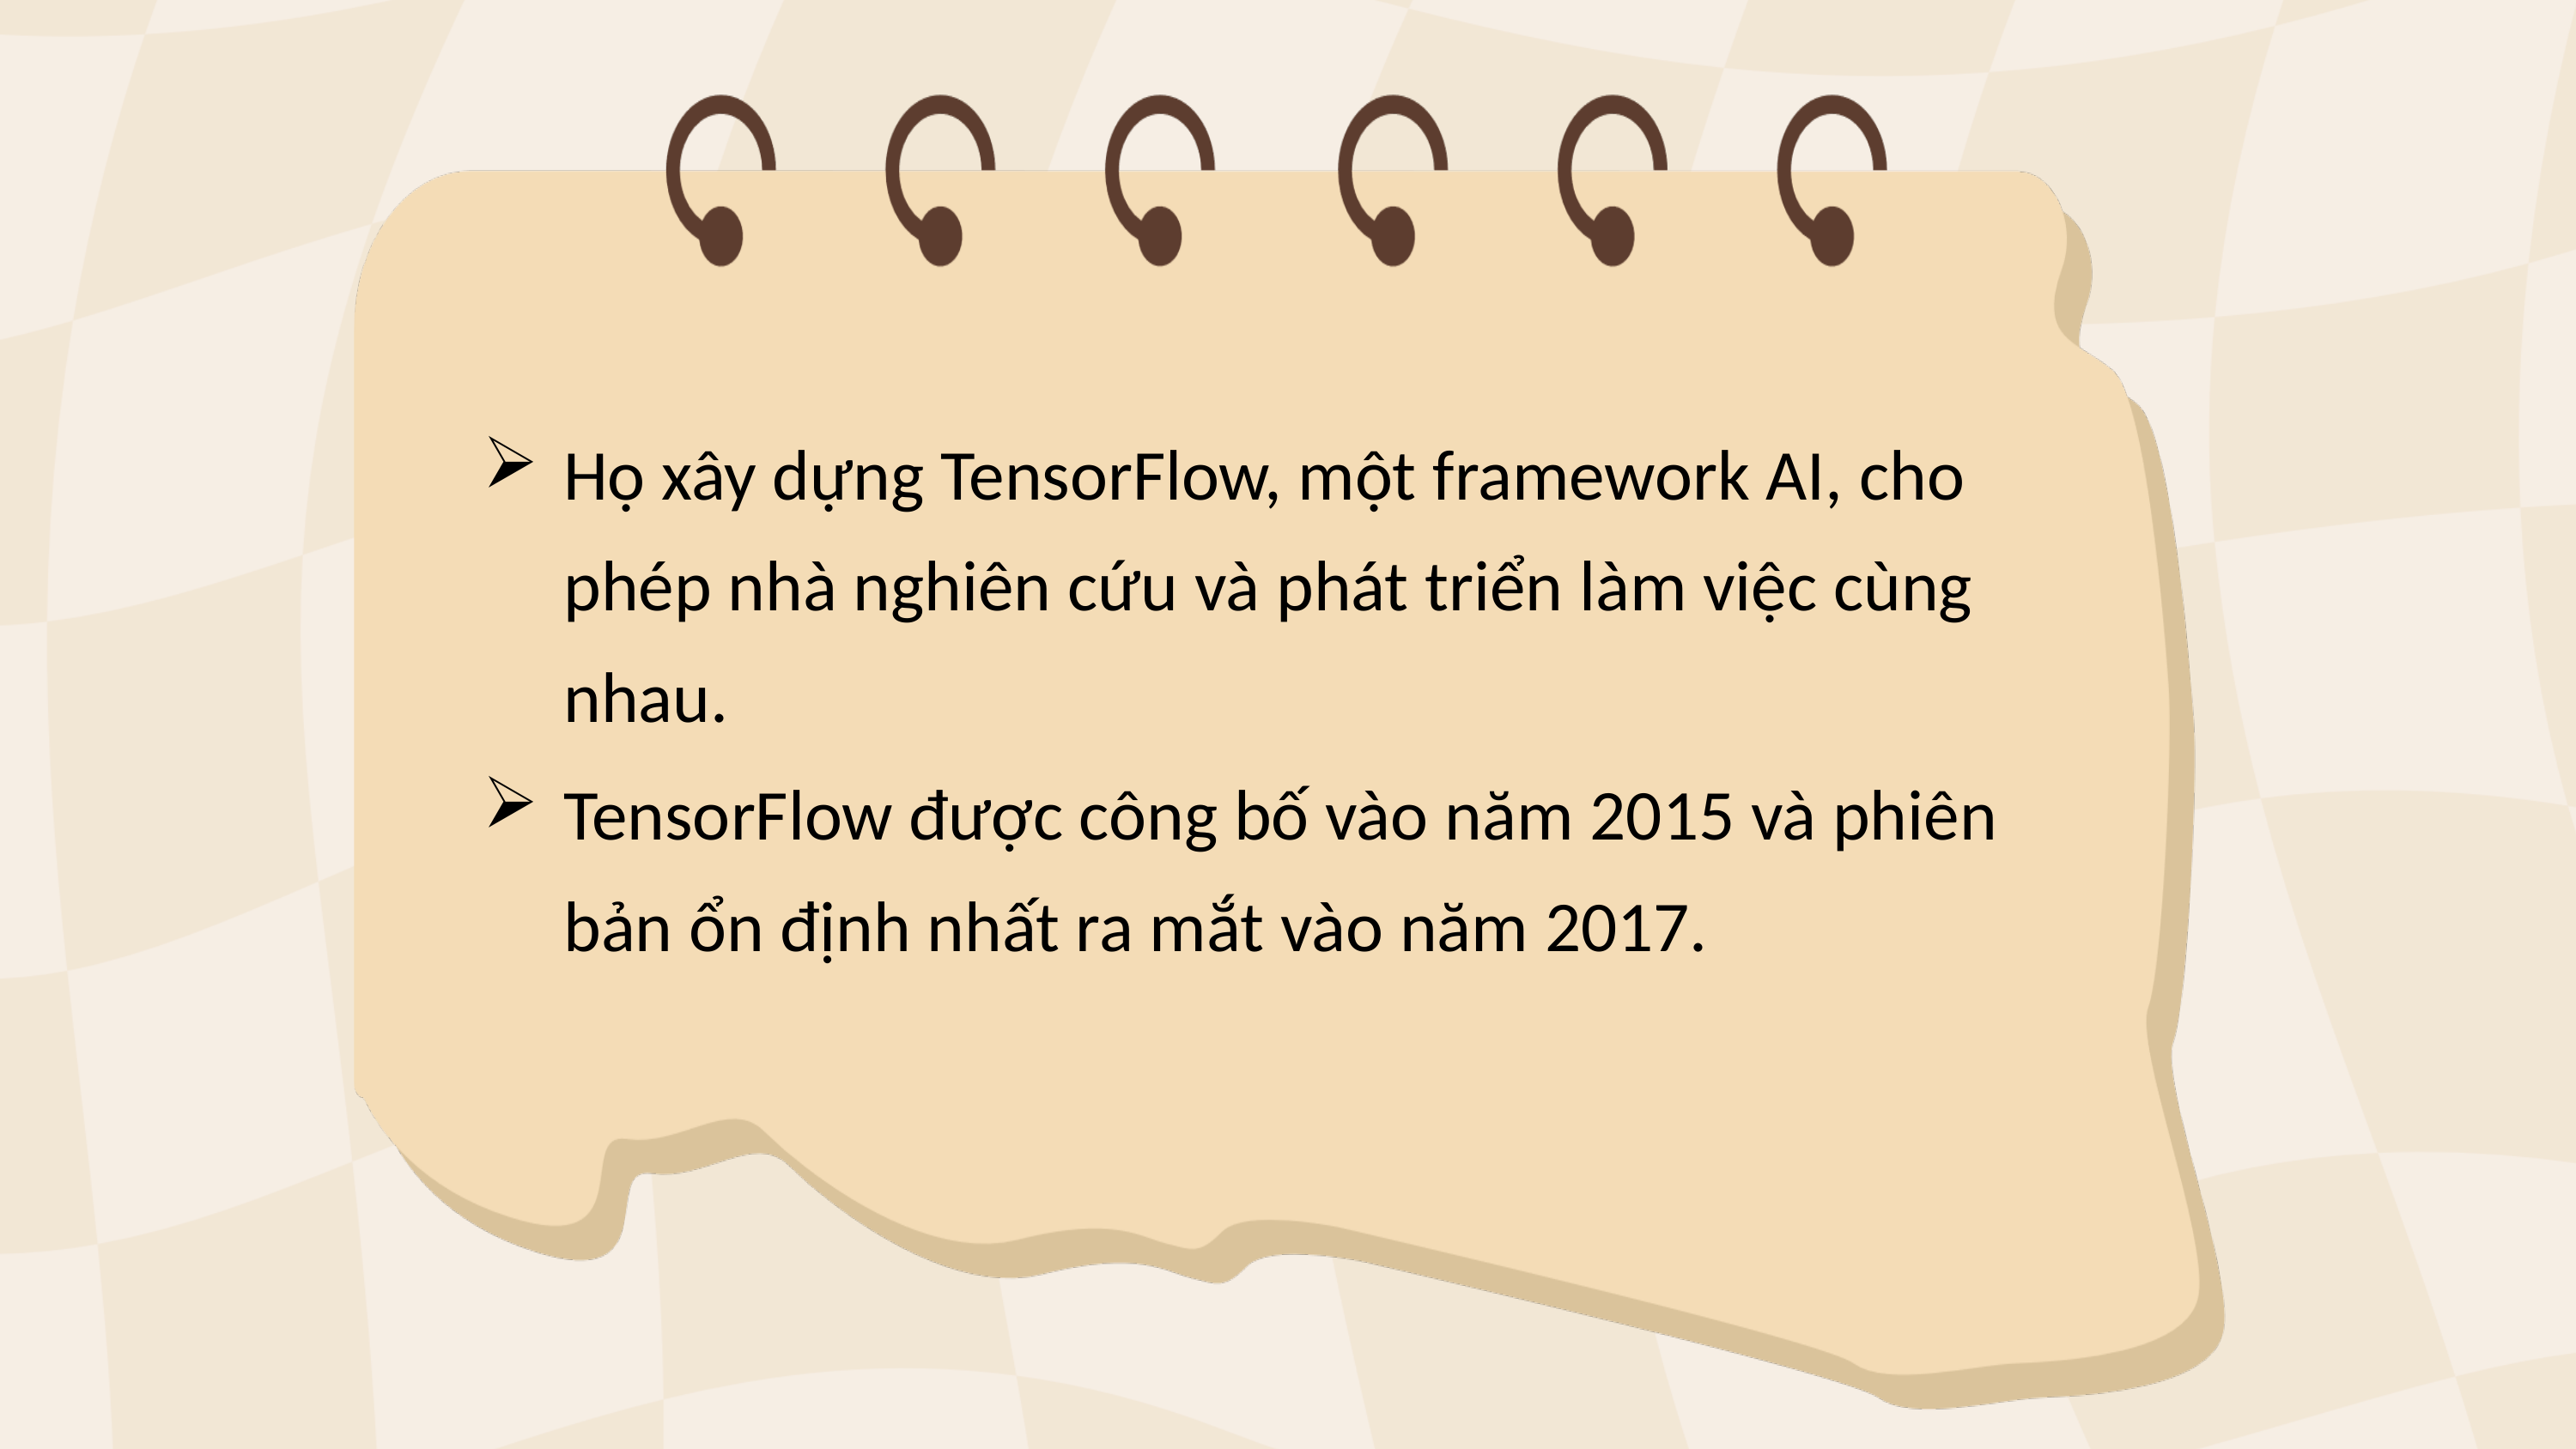

Họ xây dựng TensorFlow, một framework AI, cho phép nhà nghiên cứu và phát triển làm việc cùng nhau.
TensorFlow được công bố vào năm 2015 và phiên bản ổn định nhất ra mắt vào năm 2017.